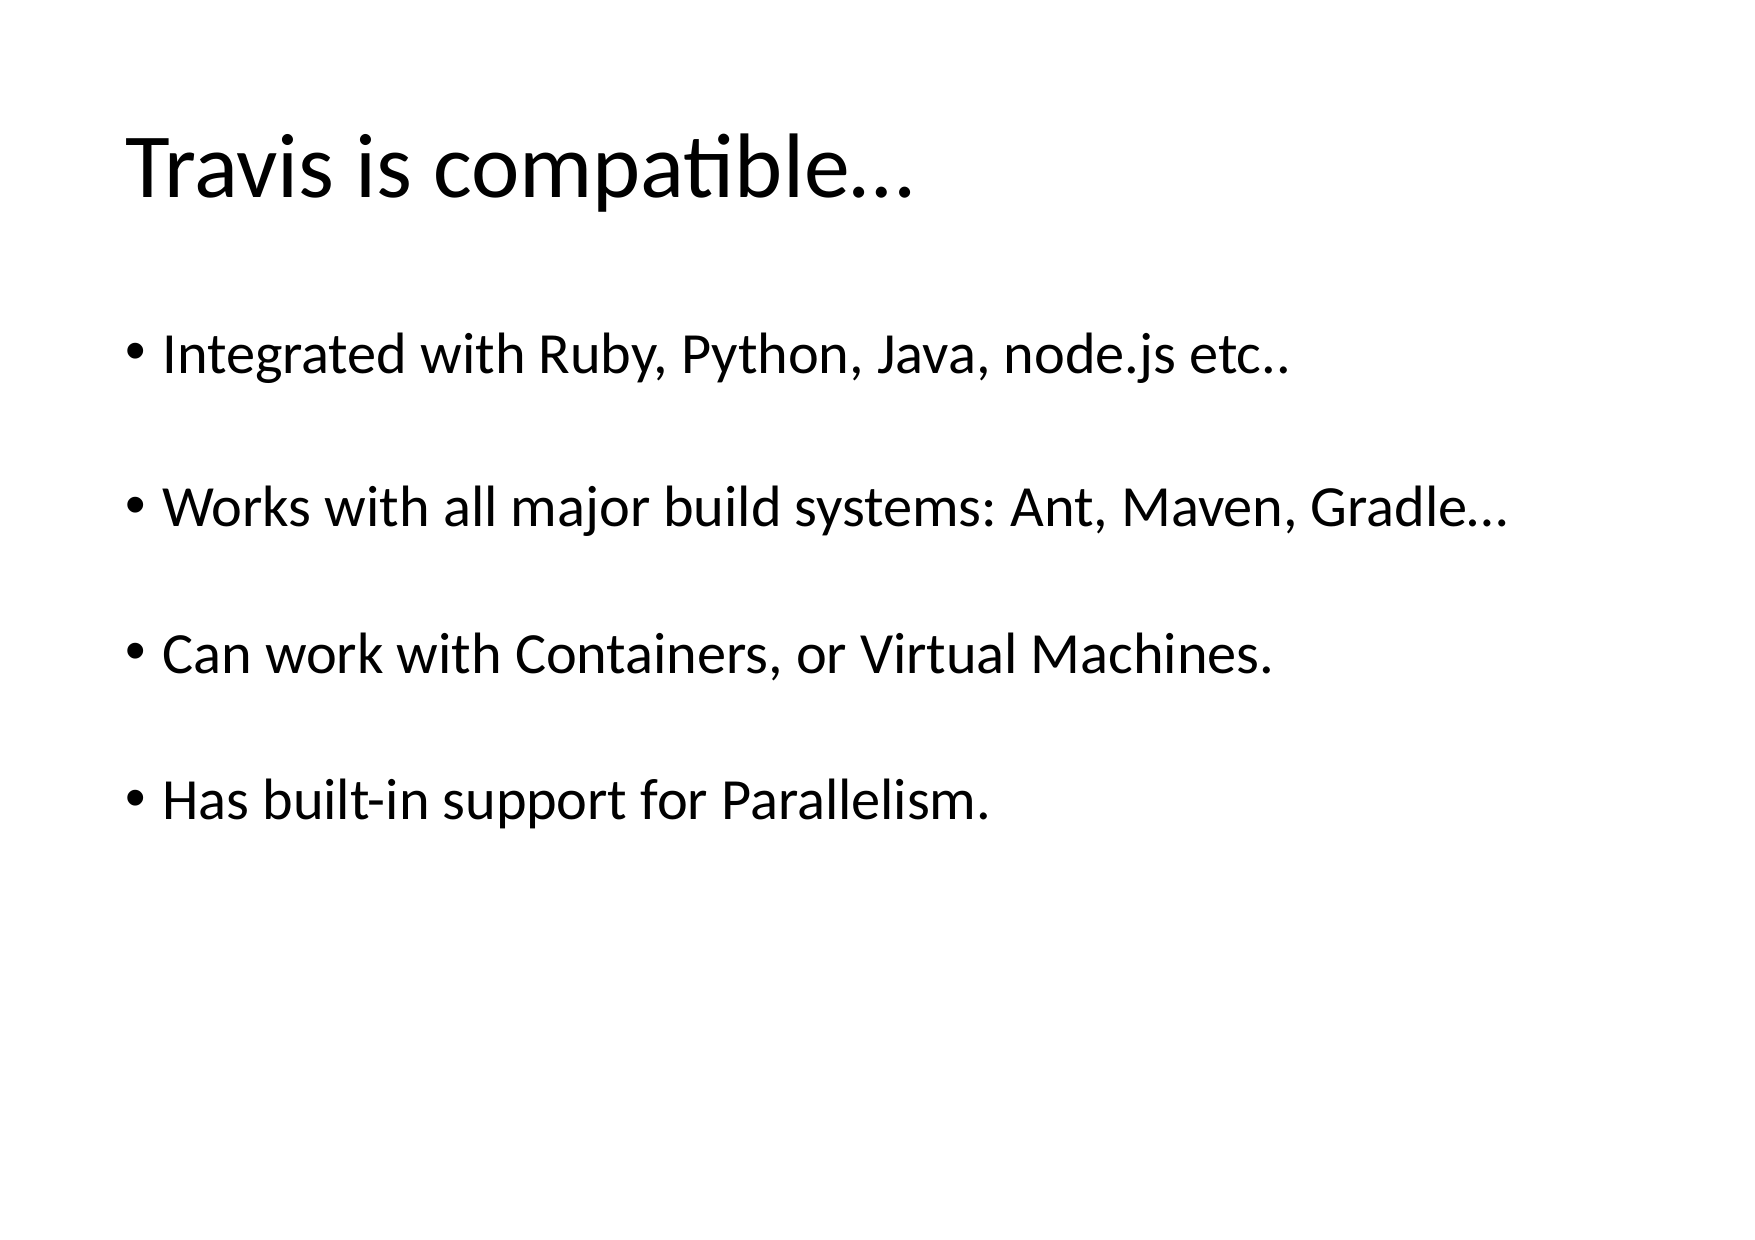

# Travis is compatible…
Integrated with Ruby, Python, Java, node.js etc..
Works with all major build systems: Ant, Maven, Gradle…
Can work with Containers, or Virtual Machines.
Has built-in support for Parallelism.